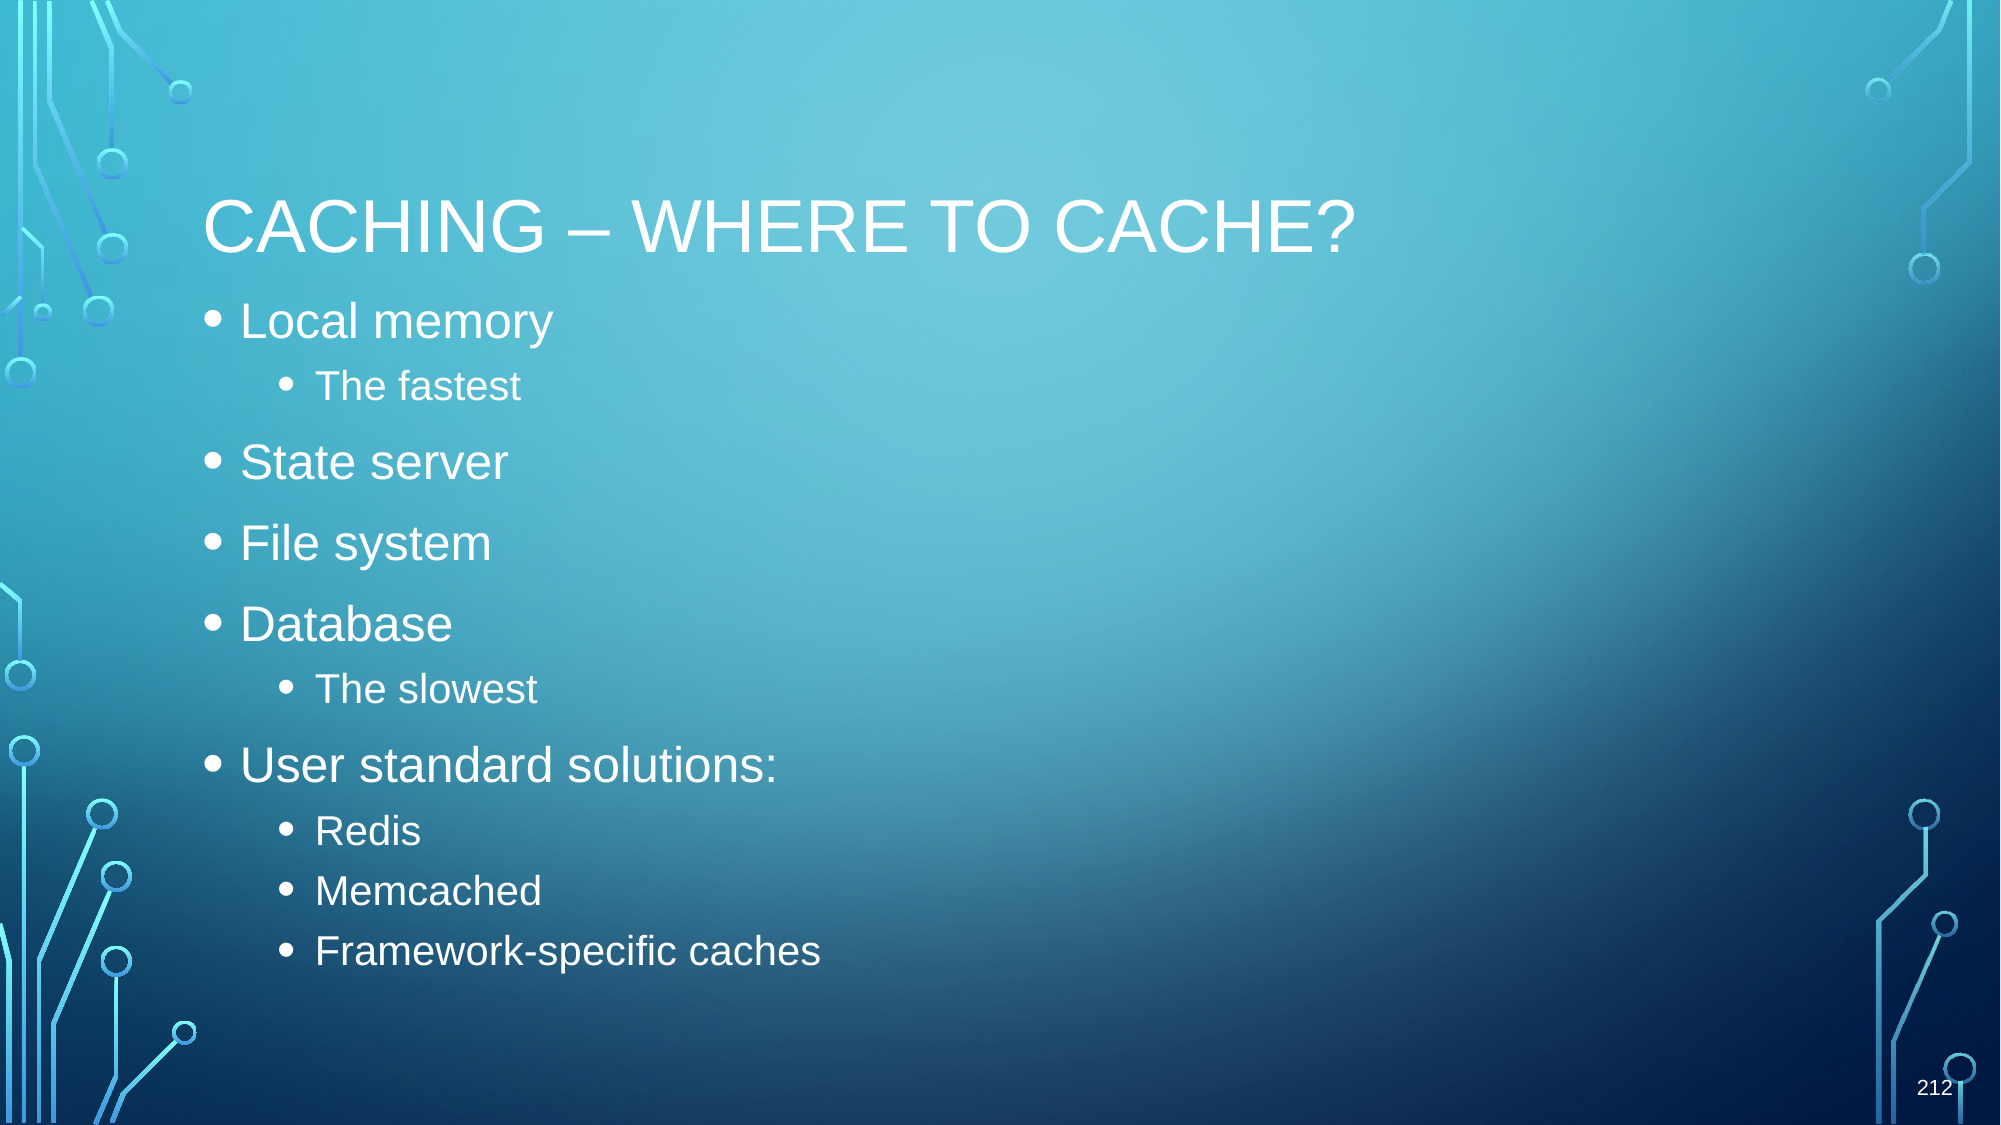

# Caching – Where To Cache?
Local memory
The fastest
State server
File system
Database
The slowest
User standard solutions:
Redis
Memcached
Framework-specific caches
212